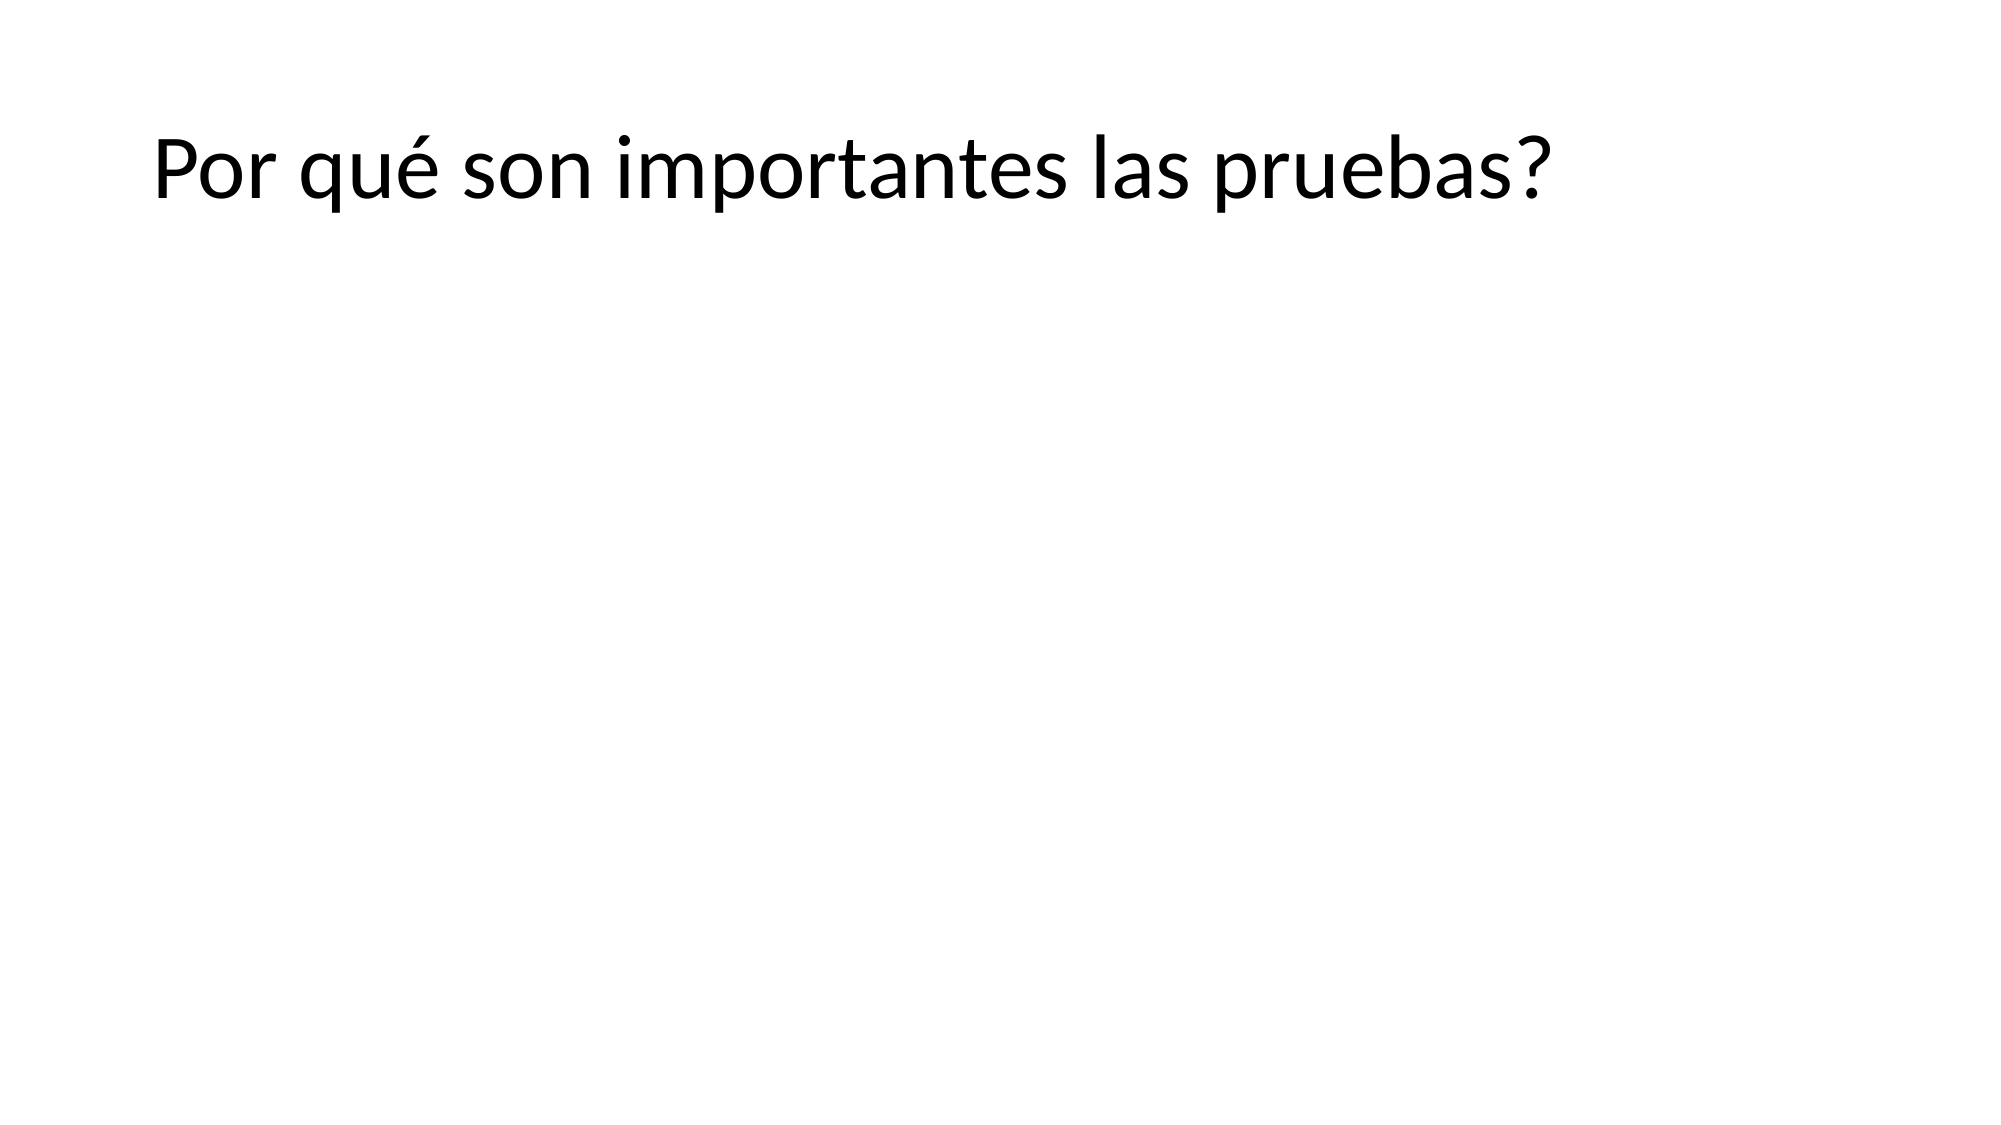

# Por qué son importantes las pruebas?